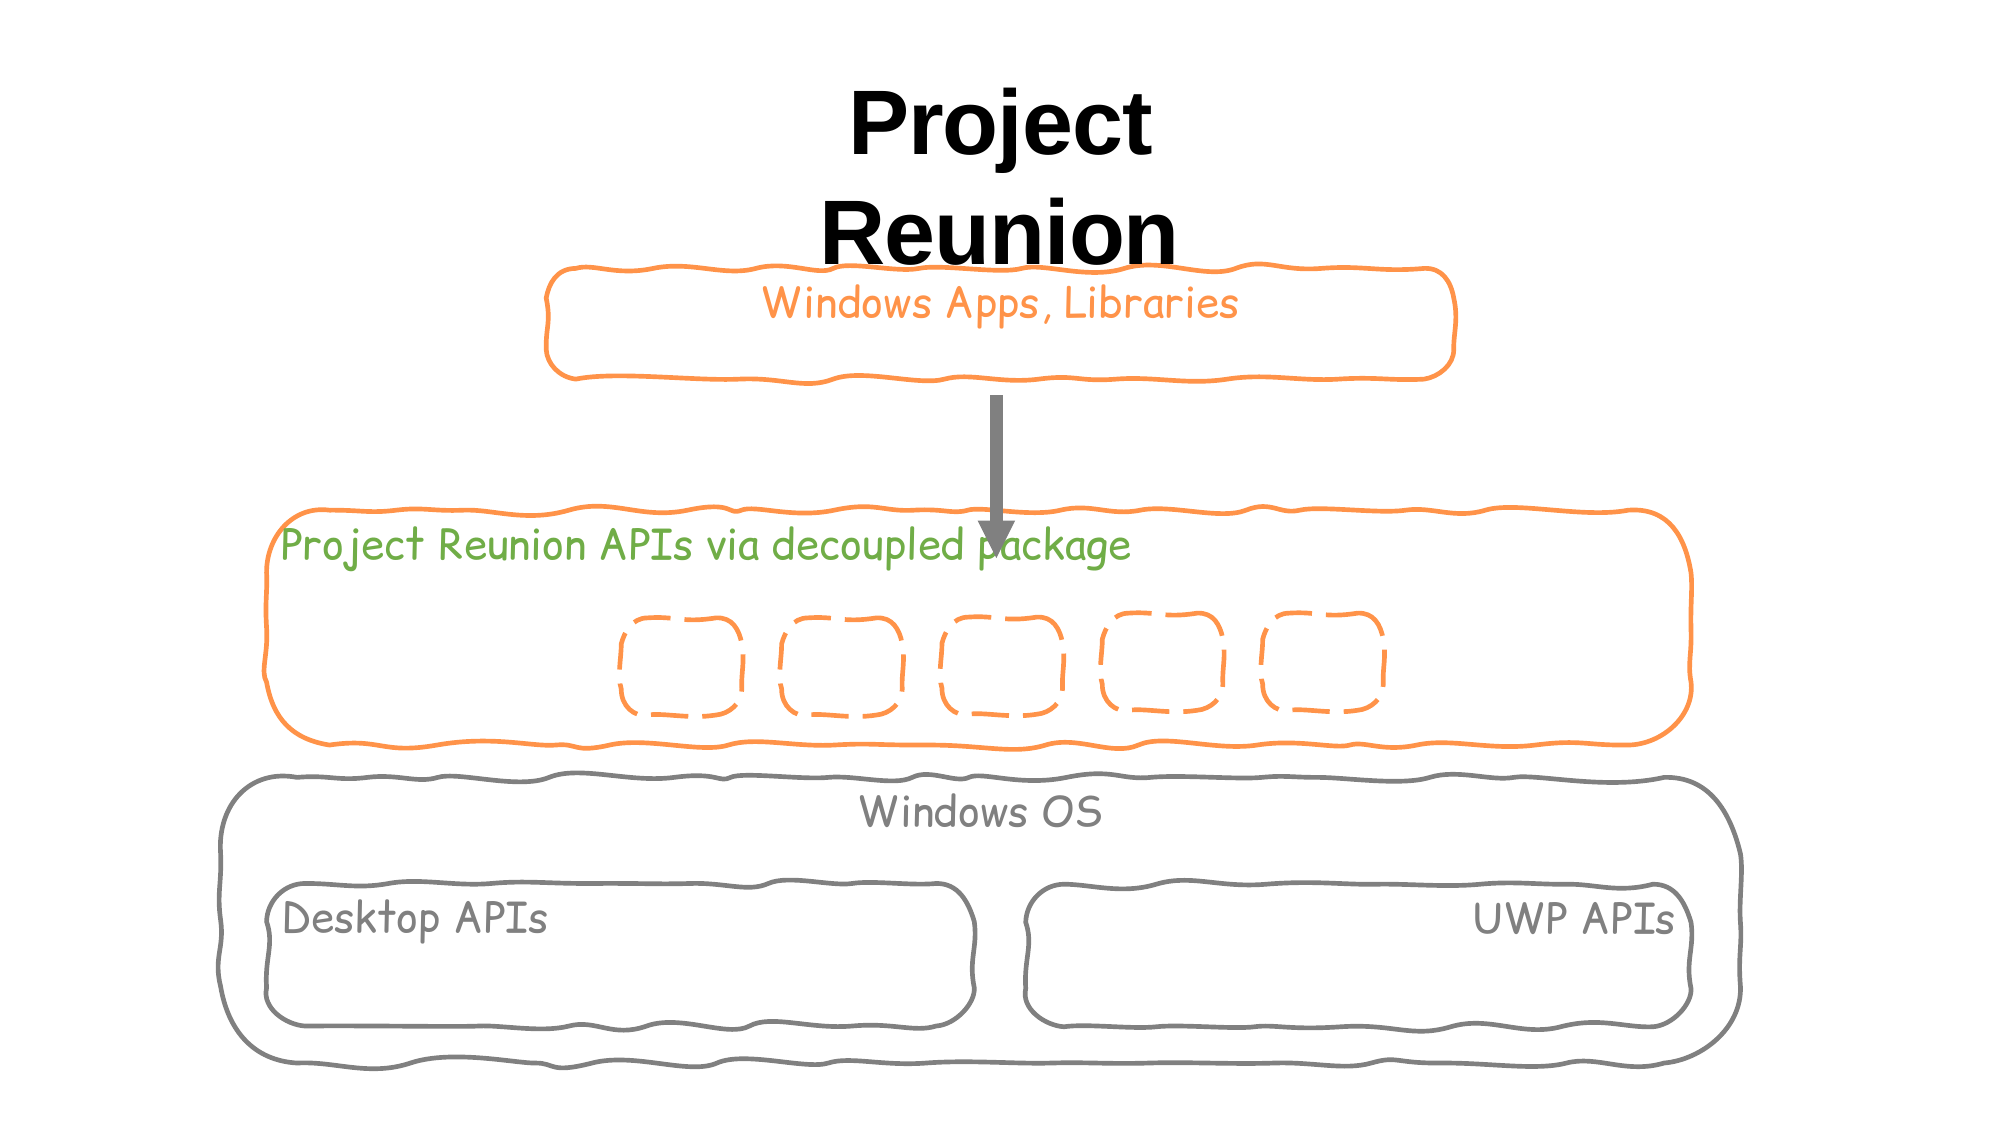

Windows Apps, Libraries
Project Reunion APIs via decoupled package
Project Reunion
Windows OS
Desktop APIs
D
E
C
A
B
UWP APIs